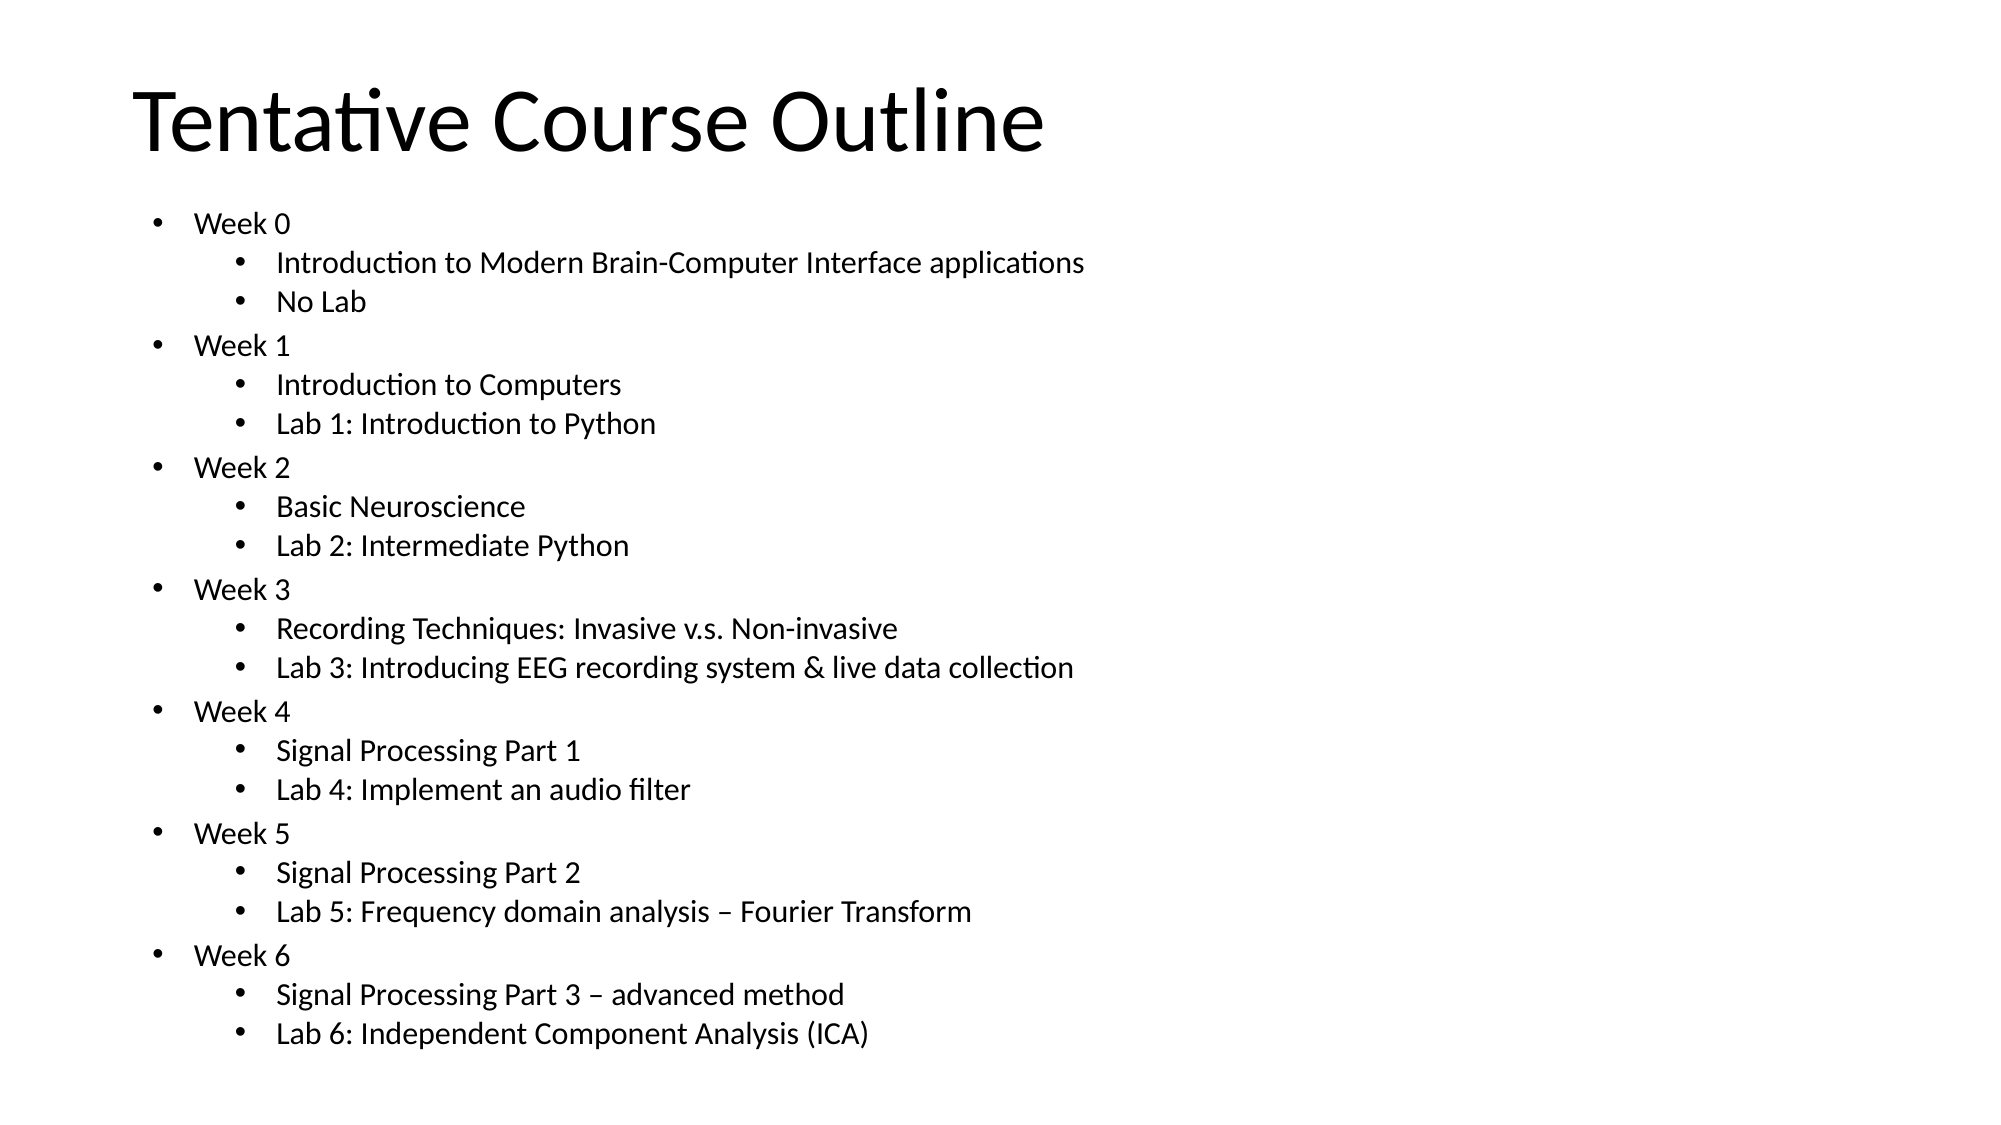

# Tentative Course Outline
Week 0
Introduction to Modern Brain-Computer Interface applications
No Lab
Week 1
Introduction to Computers
Lab 1: Introduction to Python
Week 2
Basic Neuroscience
Lab 2: Intermediate Python
Week 3
Recording Techniques: Invasive v.s. Non-invasive
Lab 3: Introducing EEG recording system & live data collection
Week 4
Signal Processing Part 1
Lab 4: Implement an audio filter
Week 5
Signal Processing Part 2
Lab 5: Frequency domain analysis – Fourier Transform
Week 6
Signal Processing Part 3 – advanced method
Lab 6: Independent Component Analysis (ICA)